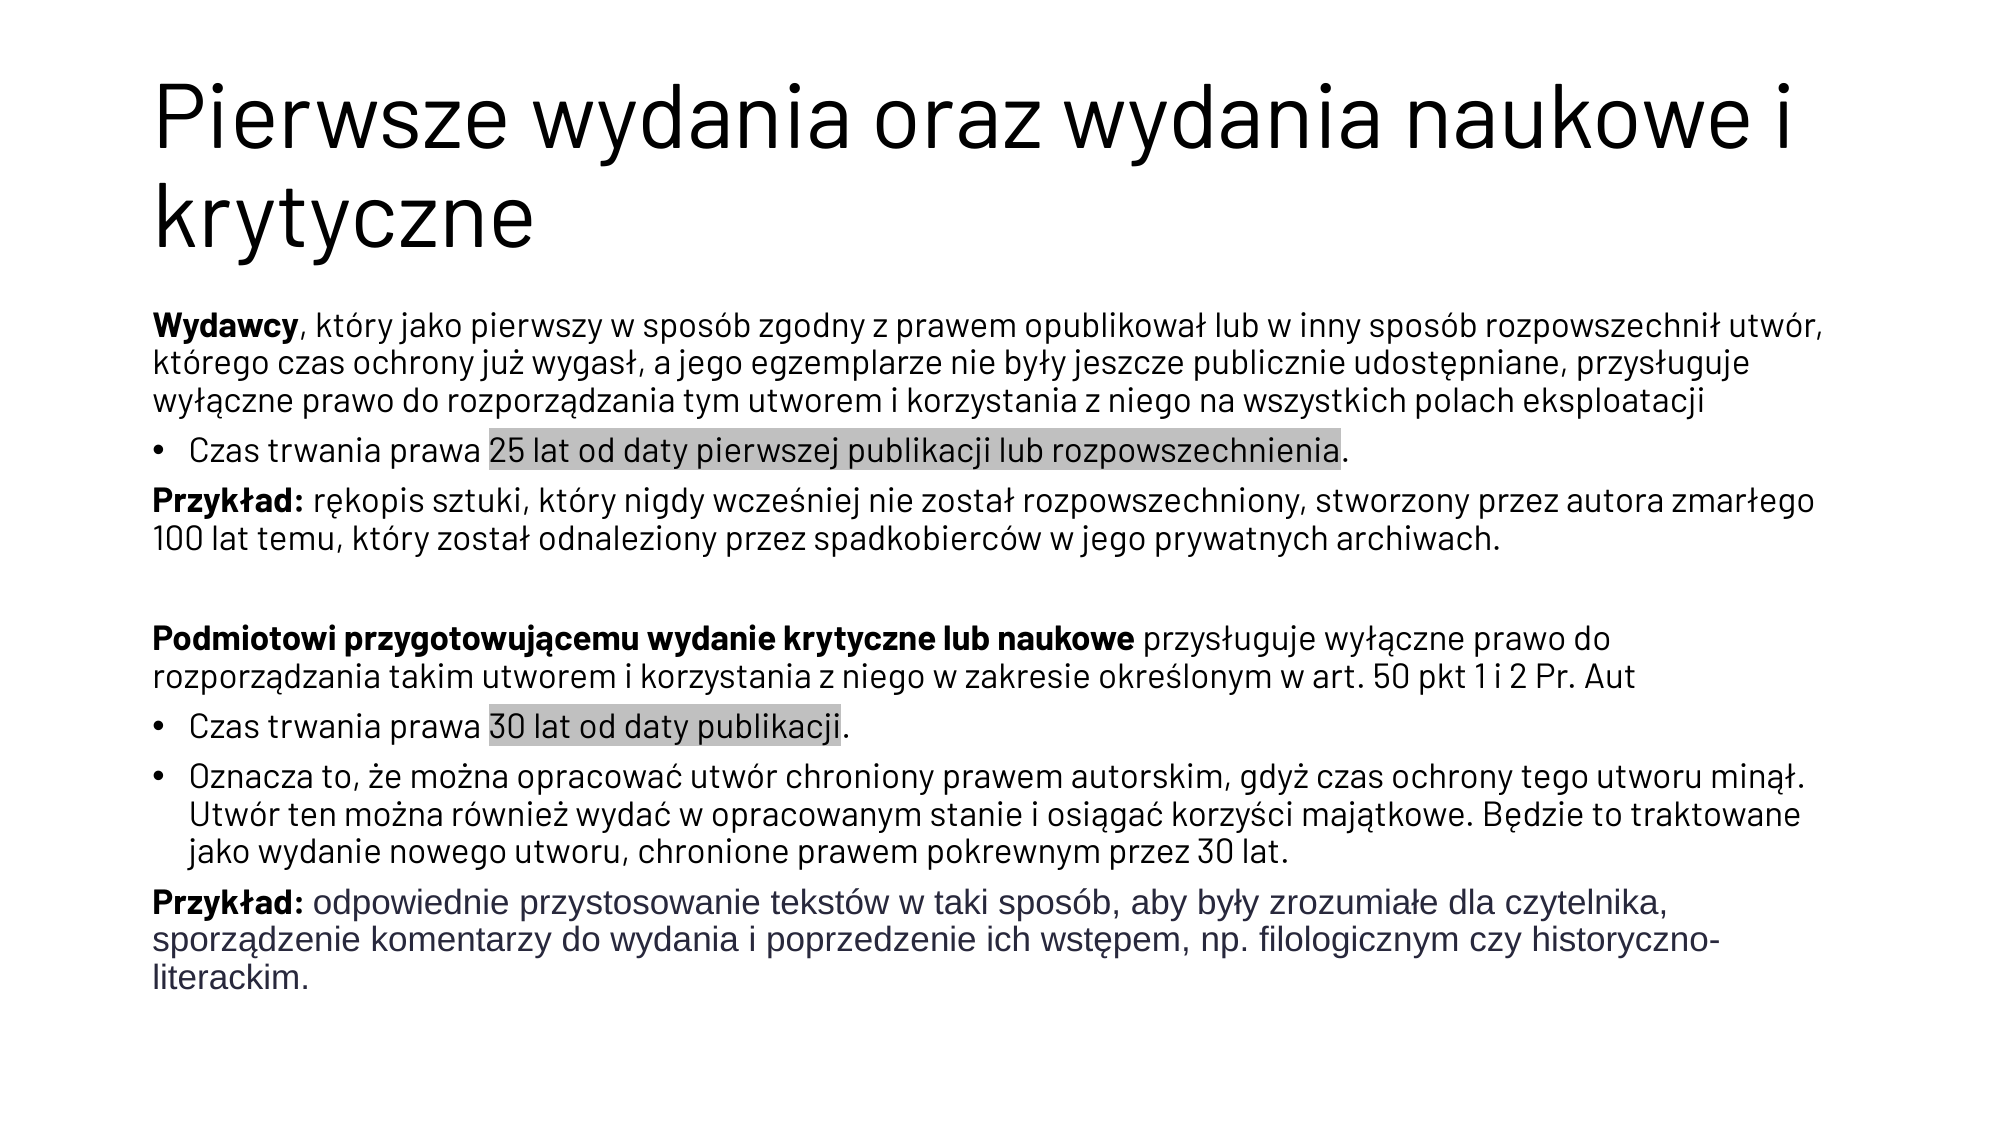

# Pierwsze wydania oraz wydania naukowe i krytyczne
Wydawcy, który jako pierwszy w sposób zgodny z prawem opublikował lub w inny sposób rozpowszechnił utwór, którego czas ochrony już wygasł, a jego egzemplarze nie były jeszcze publicznie udostępniane, przysługuje wyłączne prawo do rozporządzania tym utworem i korzystania z niego na wszystkich polach eksploatacji
Czas trwania prawa 25 lat od daty pierwszej publikacji lub rozpowszechnienia.
Przykład: rękopis sztuki, który nigdy wcześniej nie został rozpowszechniony, stworzony przez autora zmarłego 100 lat temu, który został odnaleziony przez spadkobierców w jego prywatnych archiwach.

Podmiotowi przygotowującemu wydanie krytyczne lub naukowe przysługuje wyłączne prawo do rozporządzania takim utworem i korzystania z niego w zakresie określonym w art. 50 pkt 1 i 2 Pr. Aut
Czas trwania prawa 30 lat od daty publikacji.
Oznacza to, że można opracować utwór chroniony prawem autorskim, gdyż czas ochrony tego utworu minął. Utwór ten można również wydać w opracowanym stanie i osiągać korzyści majątkowe. Będzie to traktowane jako wydanie nowego utworu, chronione prawem pokrewnym przez 30 lat.
Przykład: odpowiednie przystosowanie tekstów w taki sposób, aby były zrozumiałe dla czytelnika, sporządzenie komentarzy do wydania i poprzedzenie ich wstępem, np. filologicznym czy historyczno-literackim.